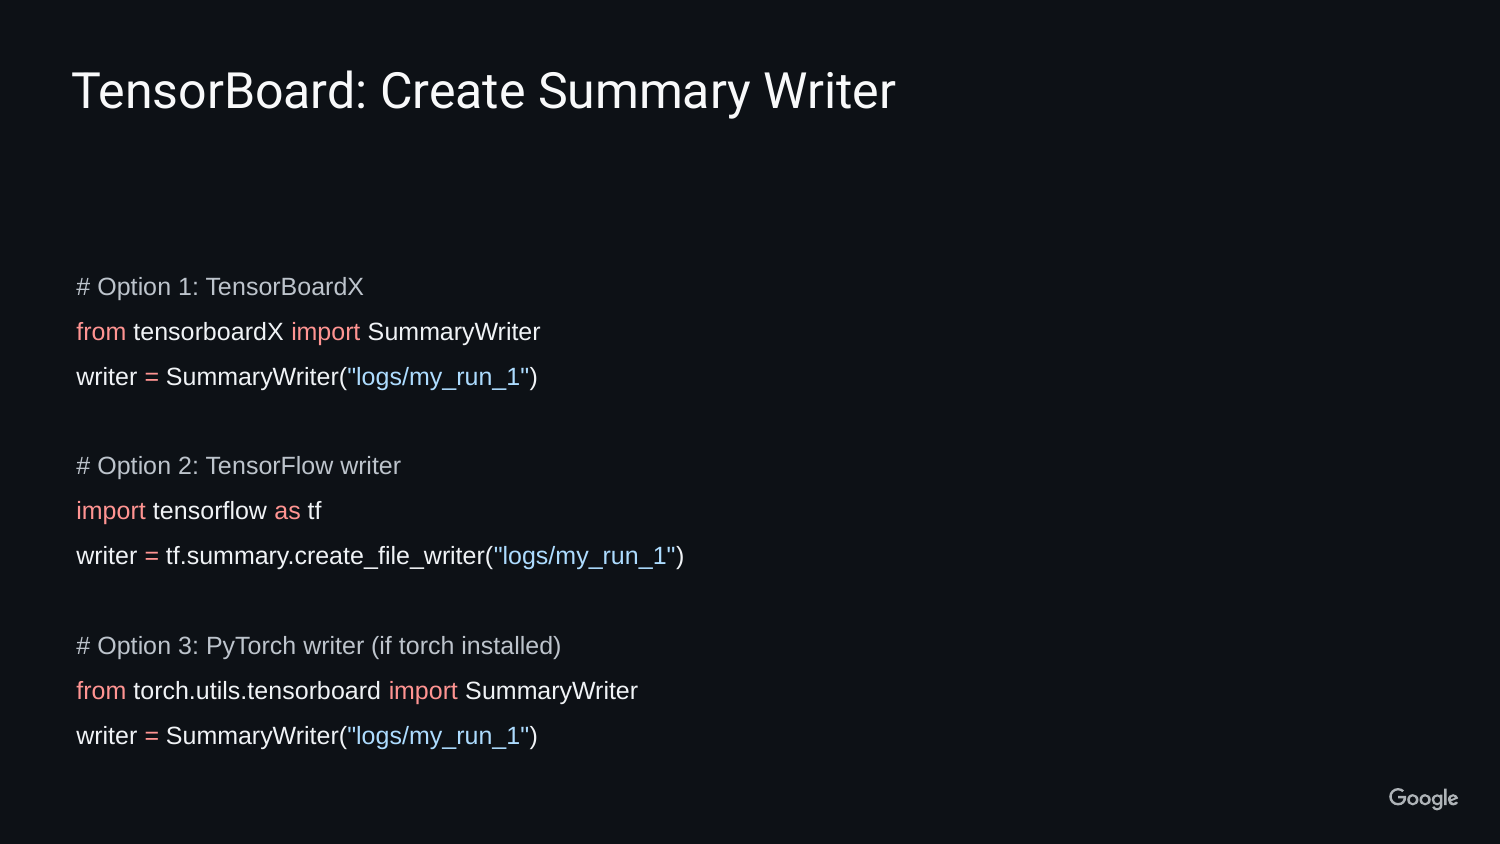

TensorBoard: Create Summary Writer
# Option 1: TensorBoardX
from tensorboardX import SummaryWriter
writer = SummaryWriter("logs/my_run_1")

# Option 2: TensorFlow writer
import tensorflow as tf
writer = tf.summary.create_file_writer("logs/my_run_1")

# Option 3: PyTorch writer (if torch installed)
from torch.utils.tensorboard import SummaryWriter
writer = SummaryWriter("logs/my_run_1")